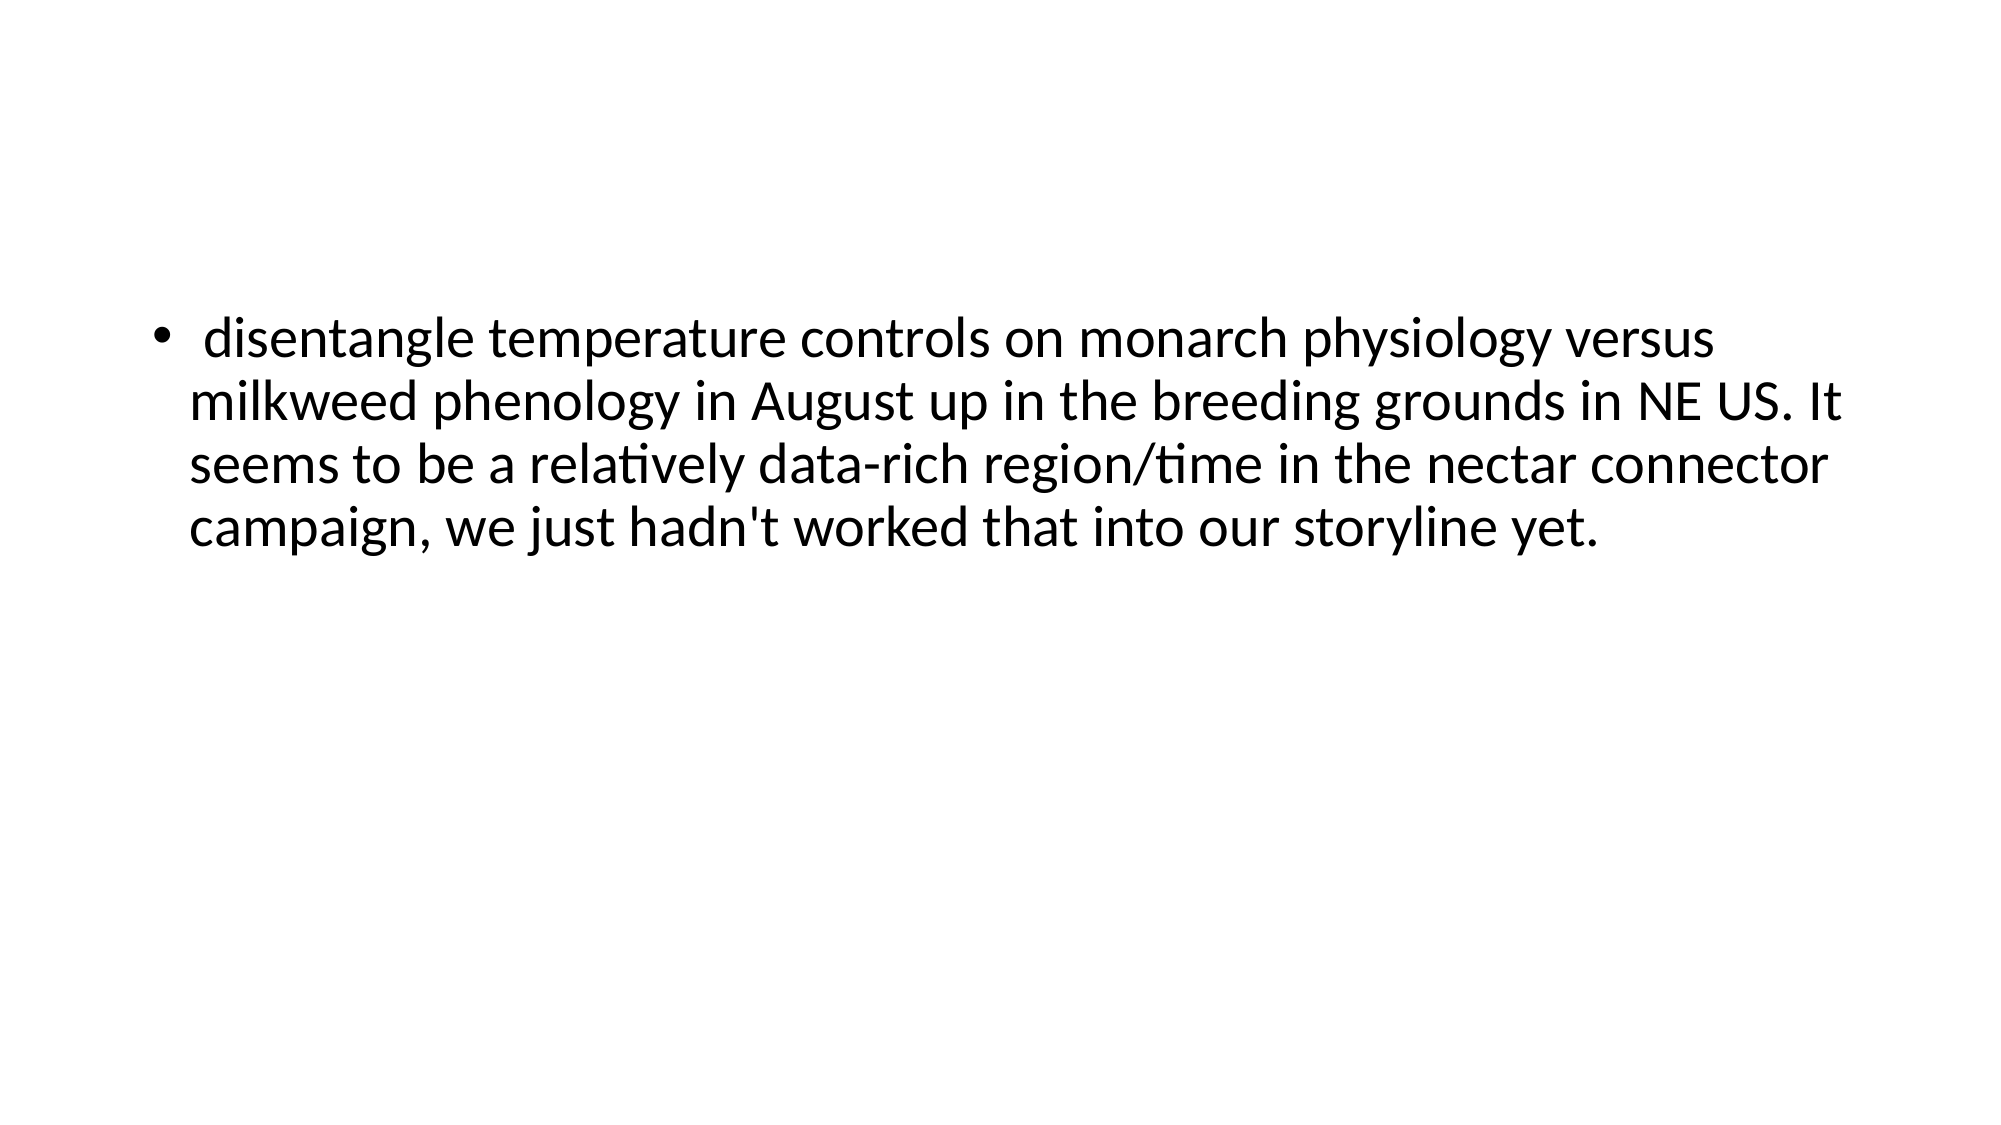

#
 disentangle temperature controls on monarch physiology versus milkweed phenology in August up in the breeding grounds in NE US. It seems to be a relatively data-rich region/time in the nectar connector campaign, we just hadn't worked that into our storyline yet.